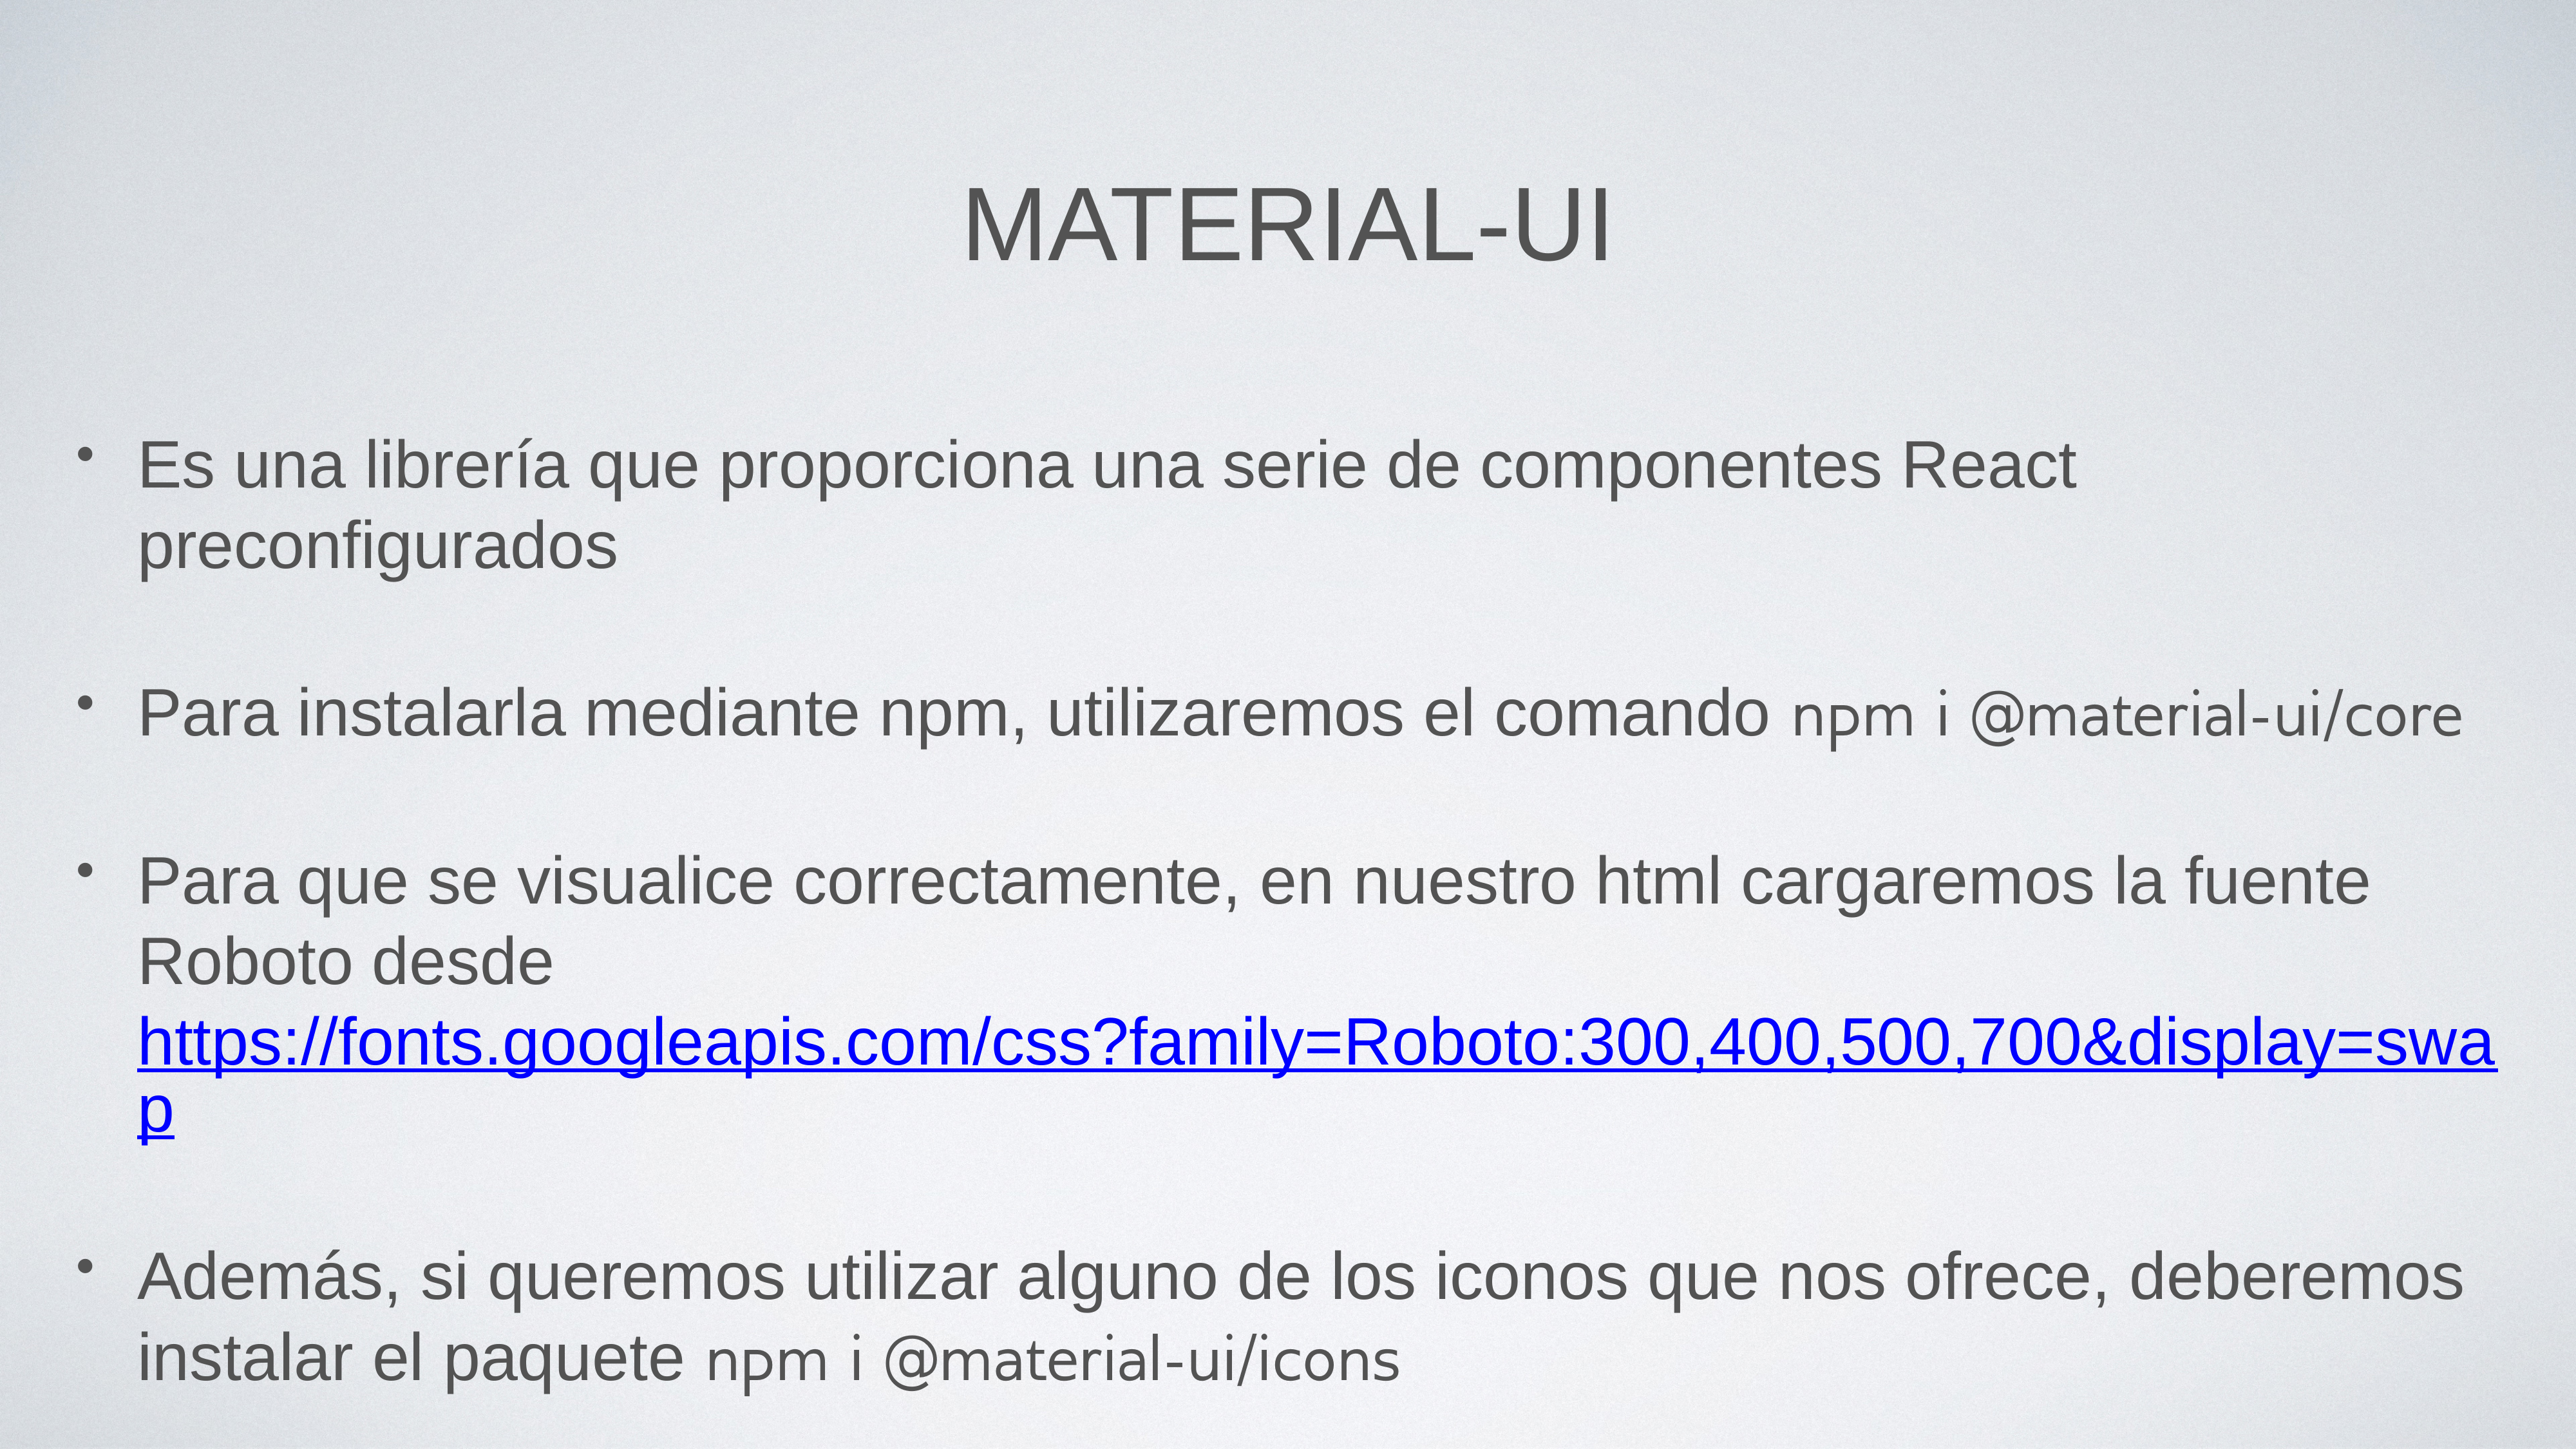

# Material-ui
Es una librería que proporciona una serie de componentes React preconfigurados
Para instalarla mediante npm, utilizaremos el comando npm i @material-ui/core
Para que se visualice correctamente, en nuestro html cargaremos la fuente Roboto desde https://fonts.googleapis.com/css?family=Roboto:300,400,500,700&display=swap
Además, si queremos utilizar alguno de los iconos que nos ofrece, deberemos instalar el paquete npm i @material-ui/icons